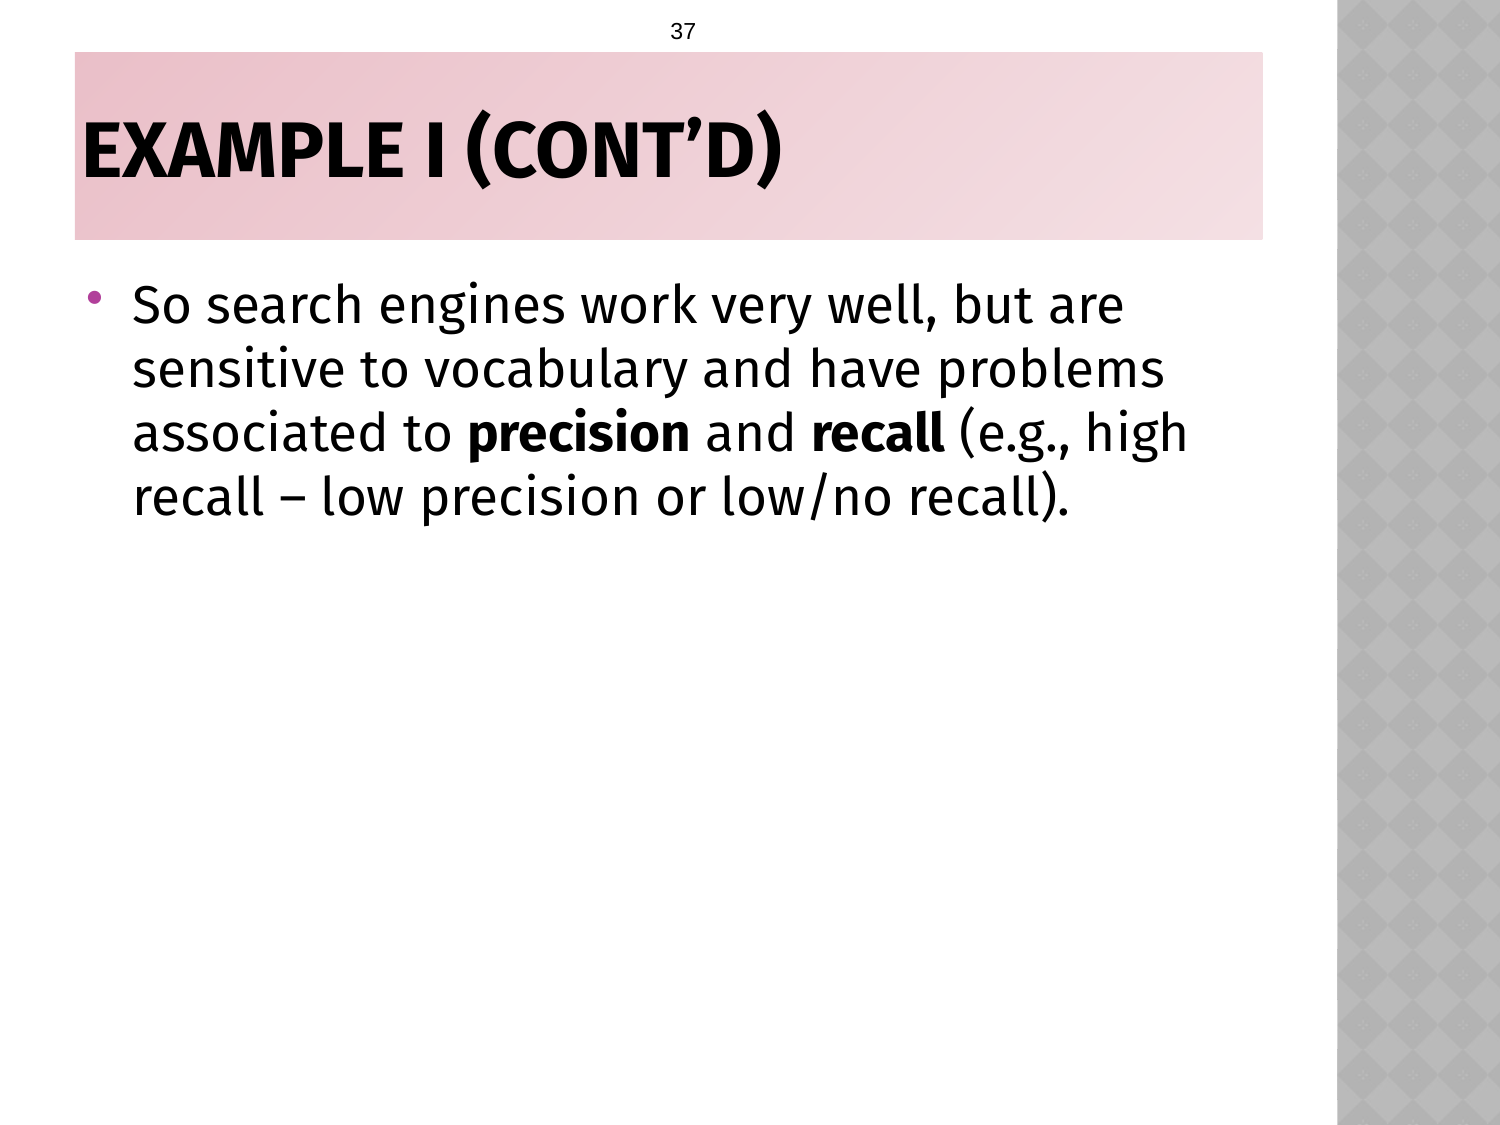

37
# Example I (cont’d)
So search engines work very well, but are sensitive to vocabulary and have problems associated to precision and recall (e.g., high recall – low precision or low/no recall).